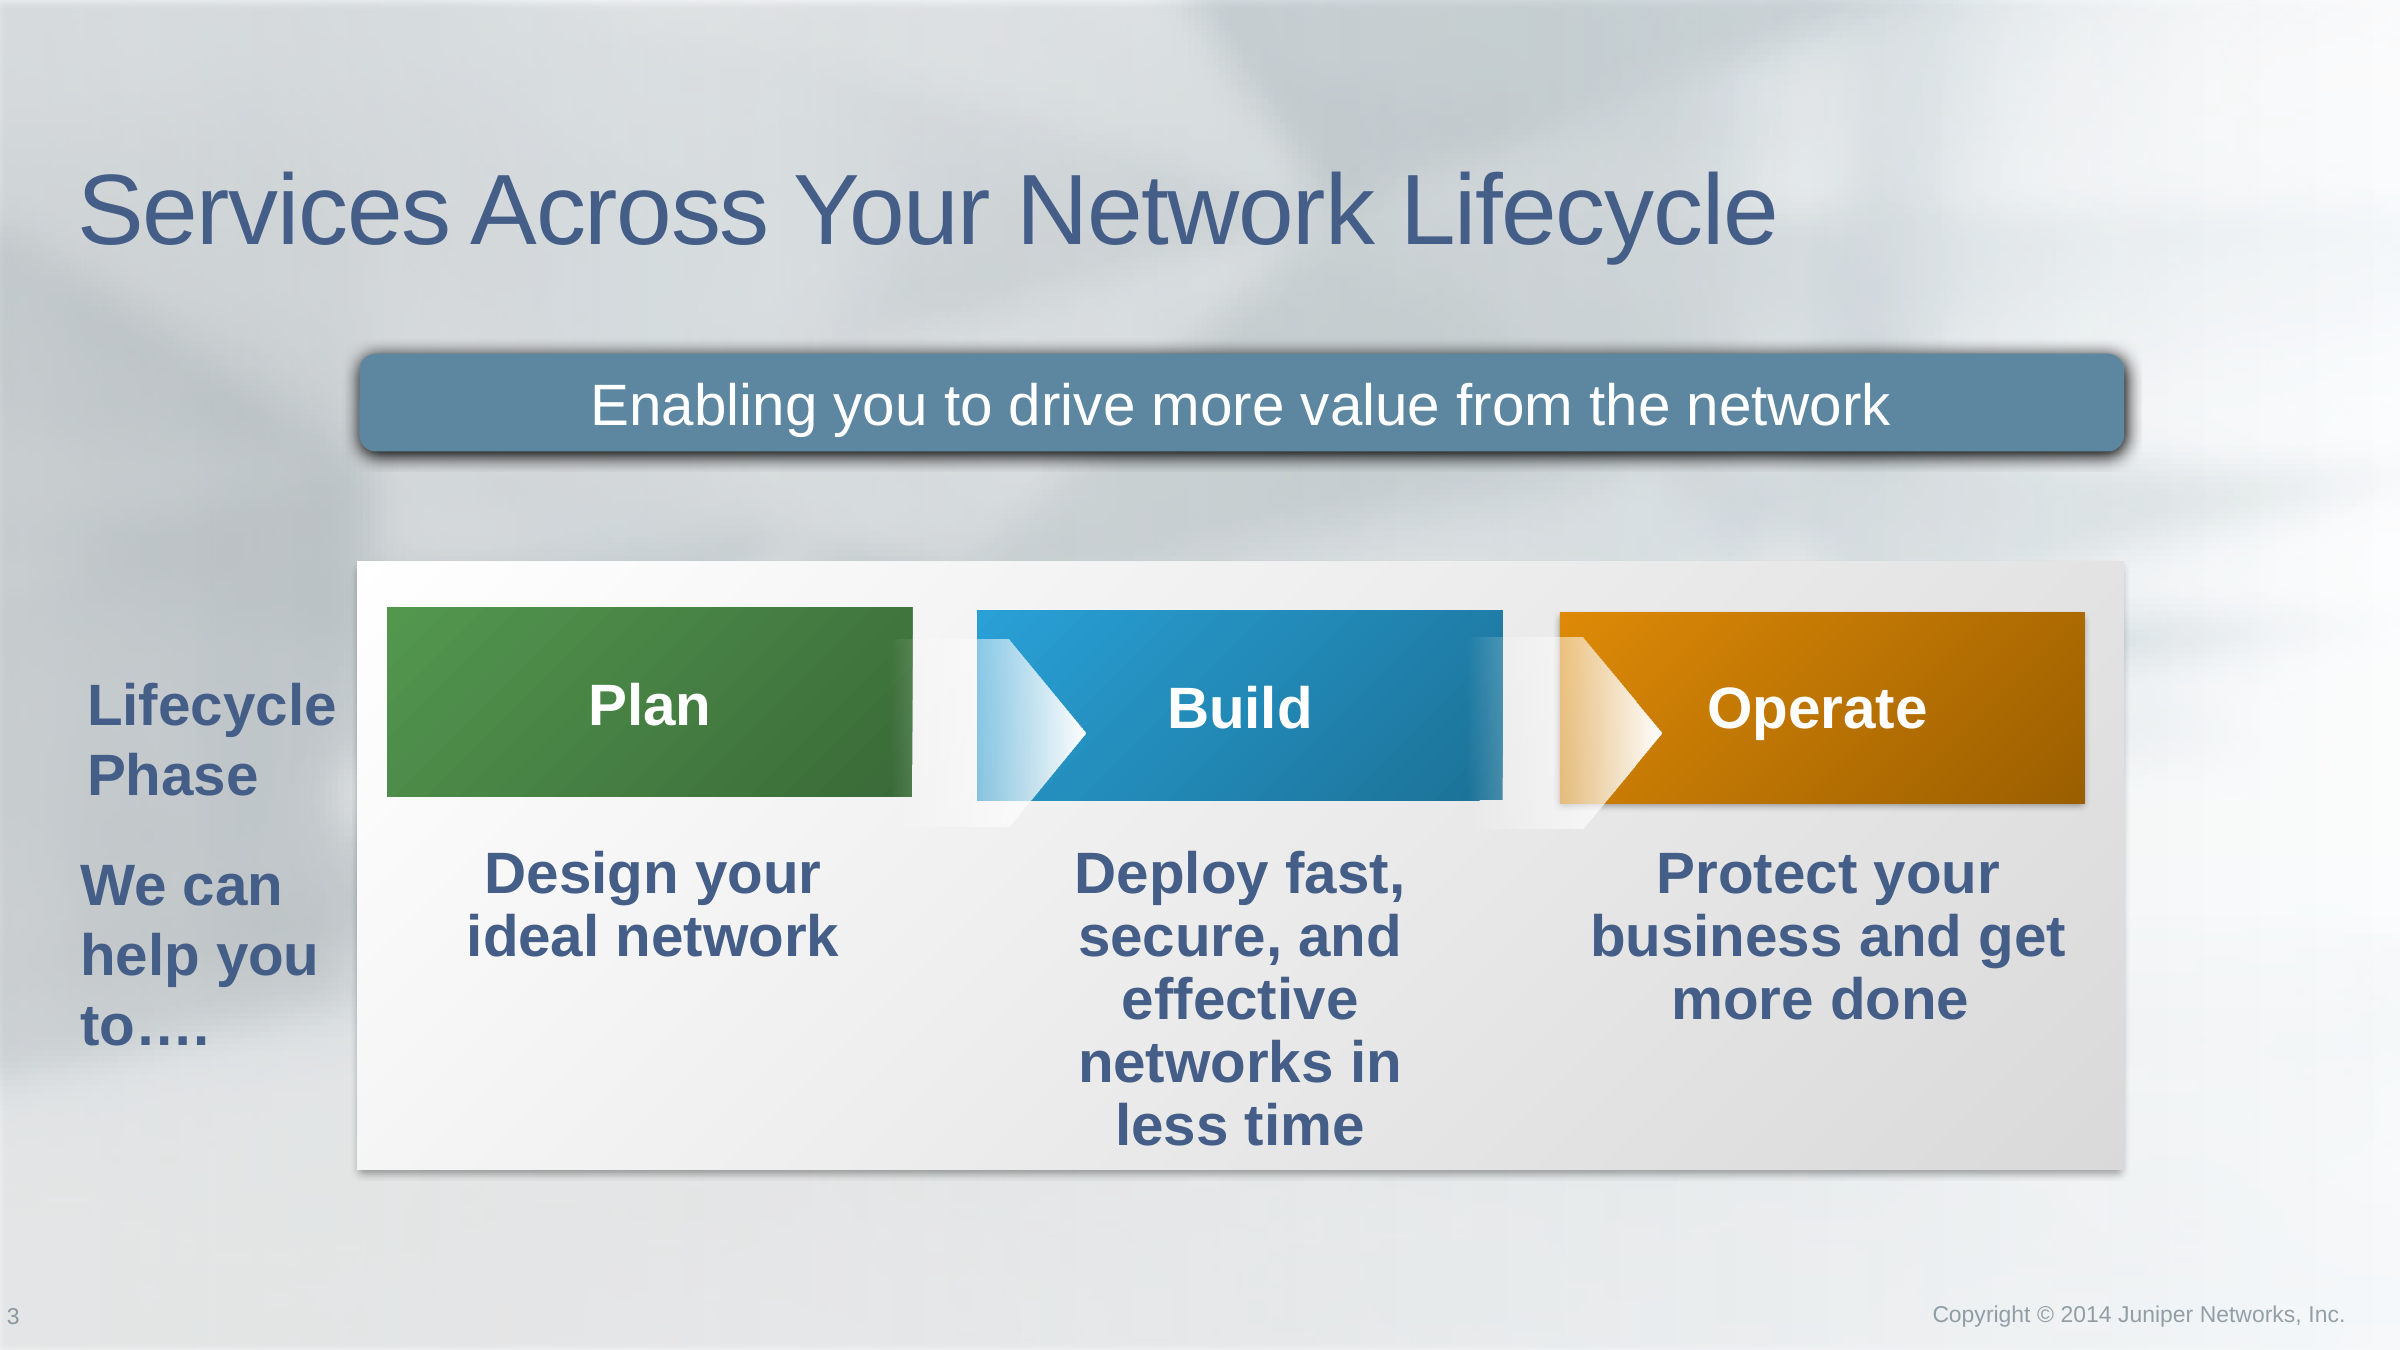

# Services Across Your Network Lifecycle
Enabling you to drive more value from the network

Plan
Build
Operate

Lifecycle Phase
We can help you to….
Design your ideal network
Deploy fast, secure, and effective networks in less time
Protect your business and get more done